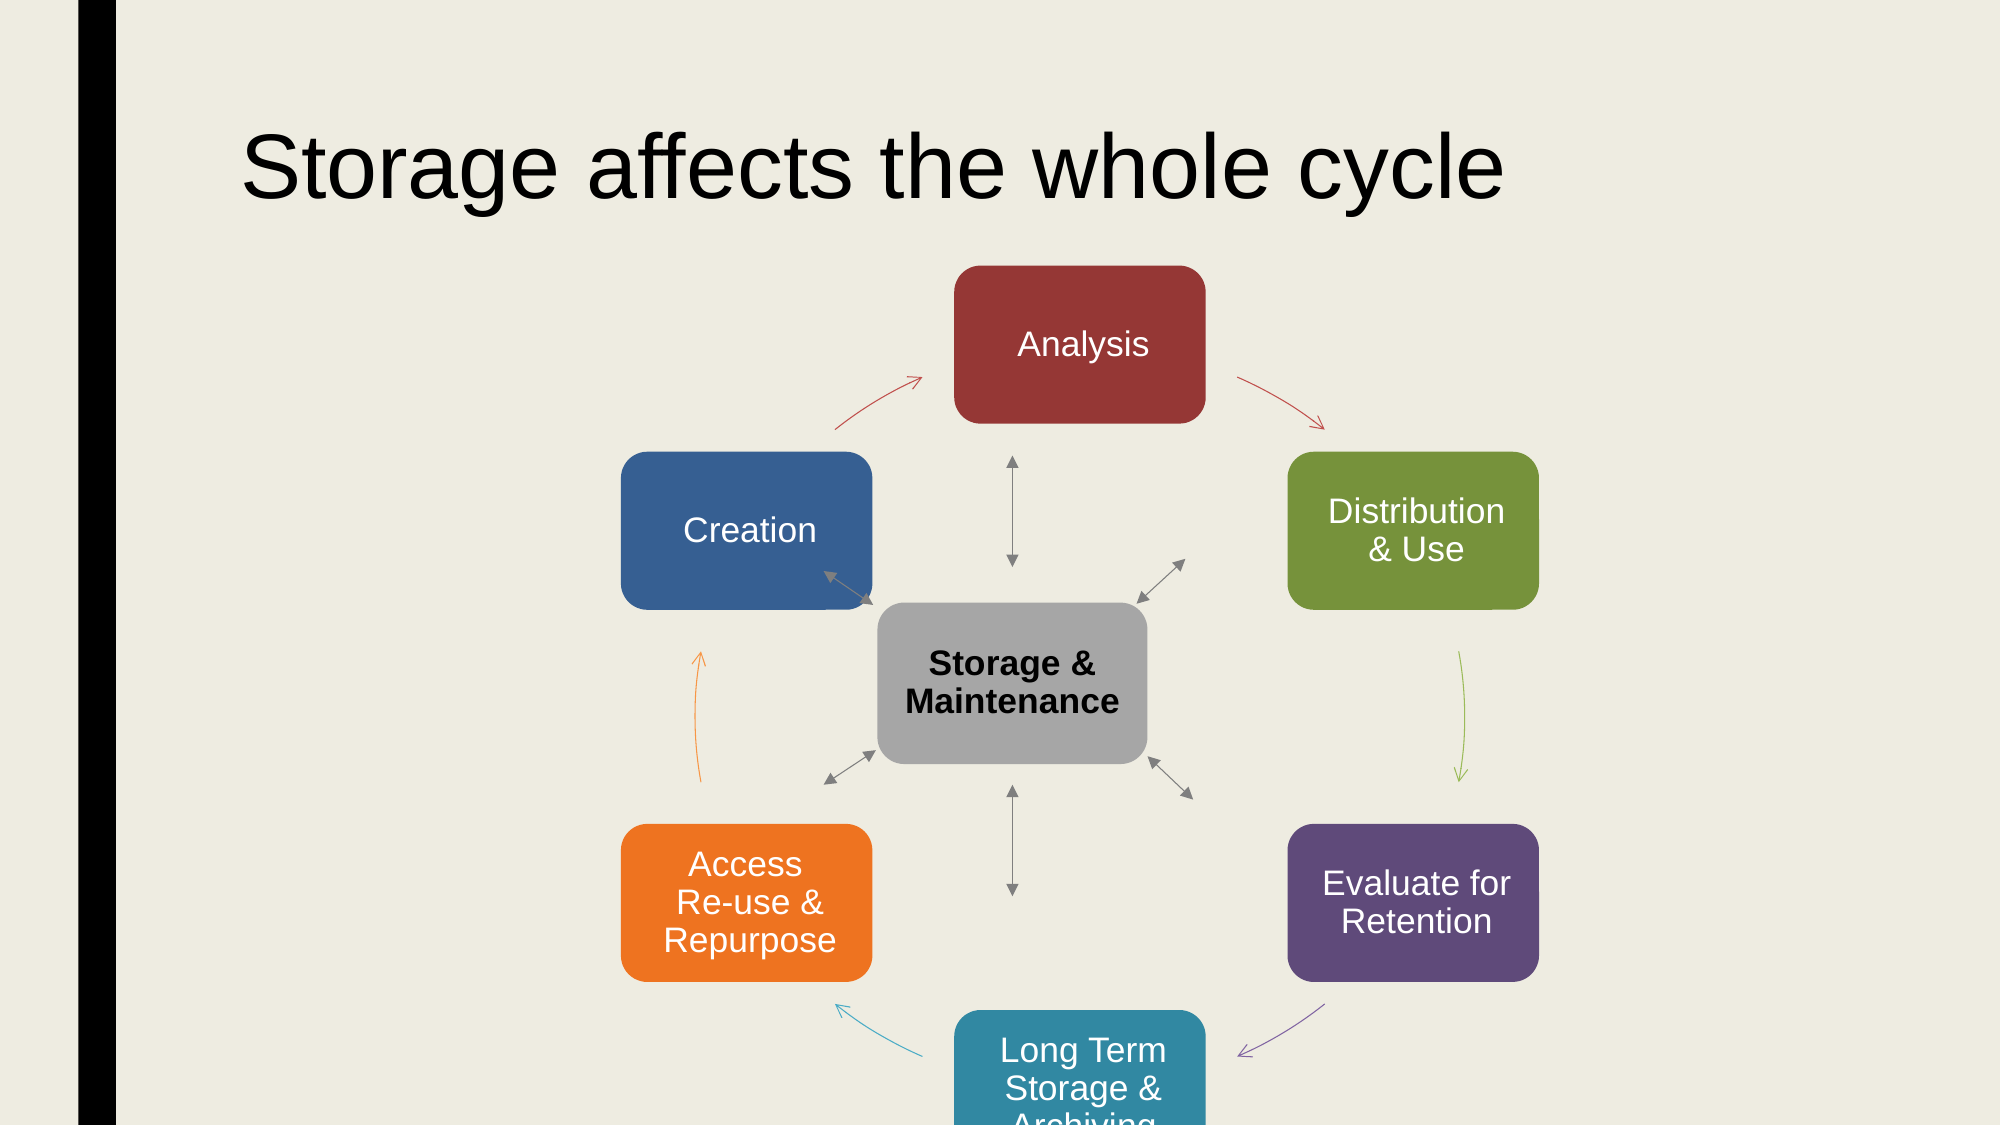

# Storage affects the whole cycle
Analysis
Distribution & Use
Evaluate for Retention
Long Term Storage & Archiving
Access
Re-use & Repurpose
Creation

Storage & Maintenance